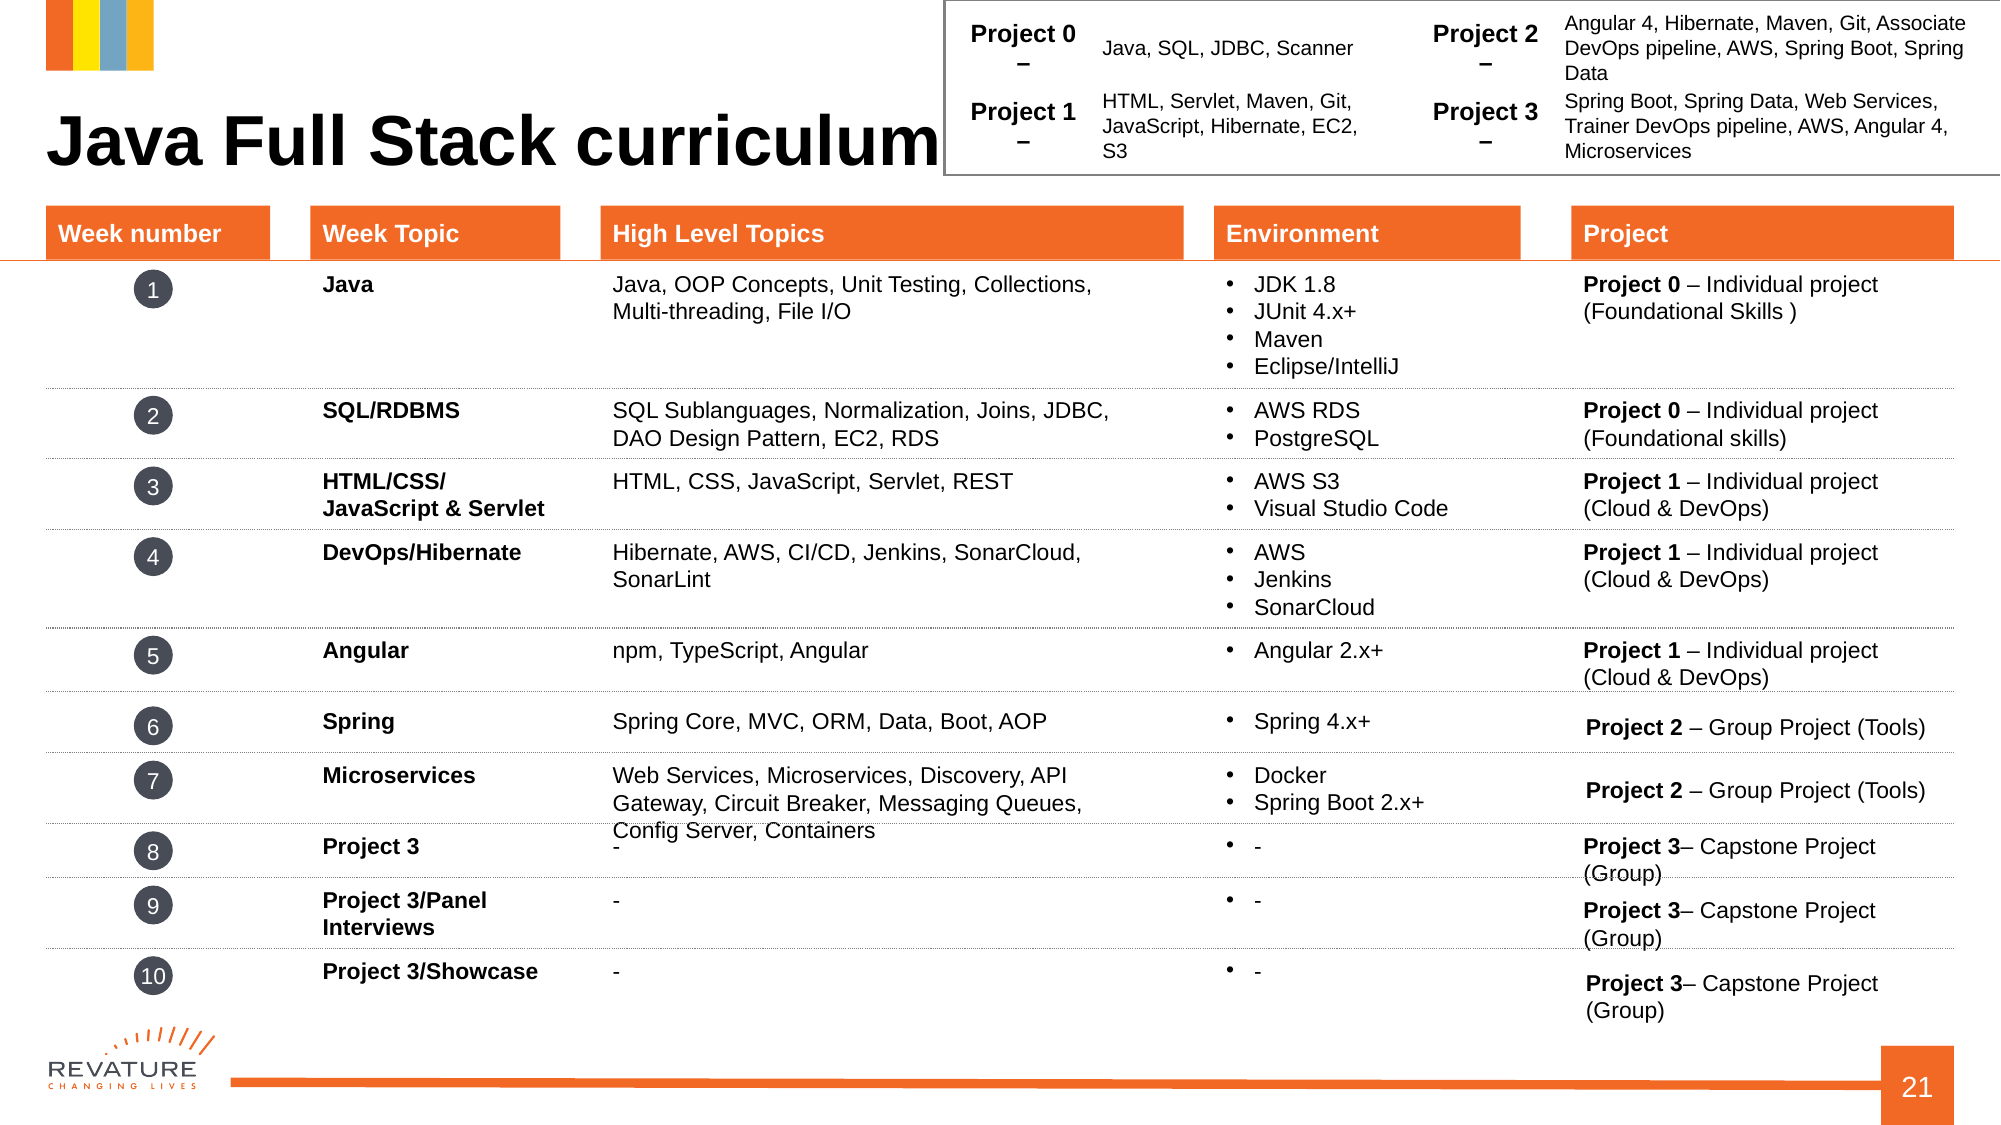

Angular 4, Hibernate, Maven, Git, Associate DevOps pipeline, AWS, Spring Boot, Spring Data
Project 0 –
Project 2 –
Java, SQL, JDBC, Scanner
HTML, Servlet, Maven, Git, JavaScript, Hibernate, EC2, S3
Spring Boot, Spring Data, Web Services, Trainer DevOps pipeline, AWS, Angular 4, Microservices
Project 1 –
Project 3 –
# Java Full Stack curriculum
Week number
Week Topic
High Level Topics
Environment
Project
1
Java
Java, OOP Concepts, Unit Testing, Collections,
Multi-threading, File I/O
JDK 1.8
JUnit 4.x+
Maven
Eclipse/IntelliJ
Project 0 – Individual project
(Foundational Skills )
2
SQL/RDBMS
SQL Sublanguages, Normalization, Joins, JDBC, DAO Design Pattern, EC2, RDS
AWS RDS
PostgreSQL
Project 0 – Individual project
(Foundational skills)
3
HTML/CSS/JavaScript & Servlet
HTML, CSS, JavaScript, Servlet, REST
AWS S3
Visual Studio Code
Project 1 – Individual project
(Cloud & DevOps)
4
DevOps/Hibernate
Hibernate, AWS, CI/CD, Jenkins, SonarCloud, SonarLint
AWS
Jenkins
SonarCloud
Project 1 – Individual project
(Cloud & DevOps)

5
Angular
npm, TypeScript, Angular
Angular 2.x+
Project 1 – Individual project
(Cloud & DevOps)
6
Spring
Spring Core, MVC, ORM, Data, Boot, AOP
Spring 4.x+
Project 2 – Group Project (Tools)
Project 2 – Group Project (Tools)
7
Microservices
Web Services, Microservices, Discovery, API Gateway, Circuit Breaker, Messaging Queues, Config Server, Containers
Docker
Spring Boot 2.x+
8
Project 3
-
Project 3– Capstone Project (Group)
-
9
Project 3/Panel Interviews
-
Project 3– Capstone Project (Group)
-
10
Project 3/Showcase
-
Project 3– Capstone Project (Group)
-